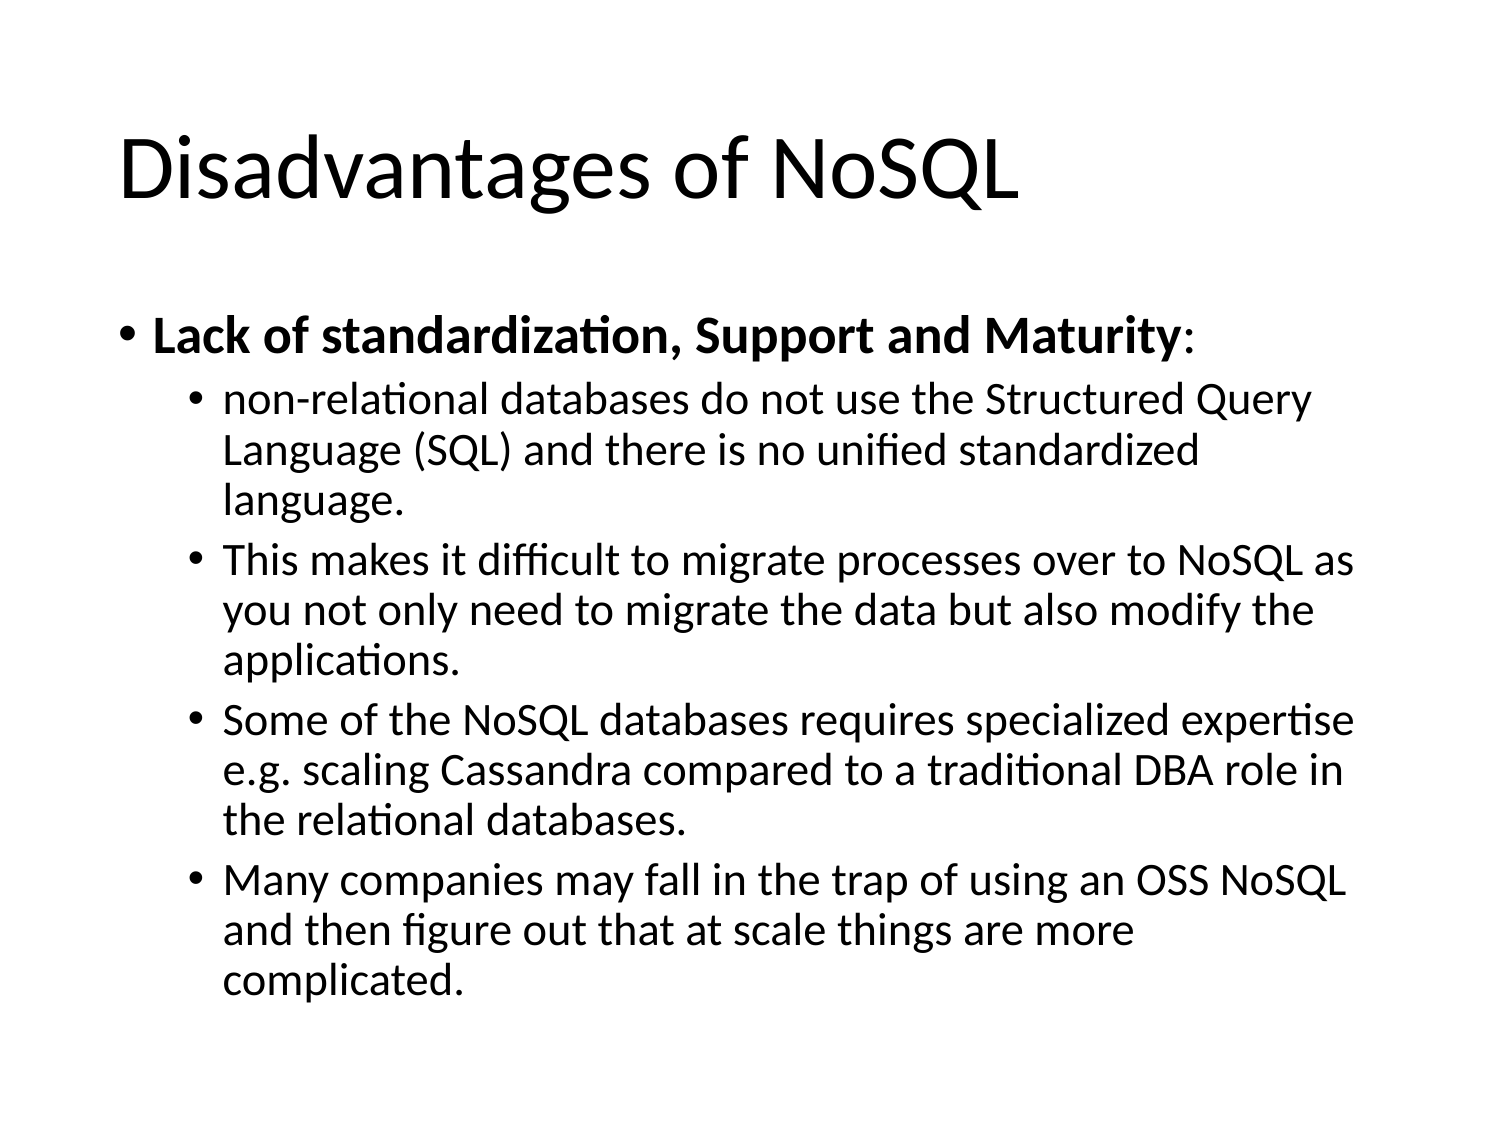

# Disadvantages of NoSQL
Lack of standardization, Support and Maturity:
non-relational databases do not use the Structured Query Language (SQL) and there is no unified standardized language.
This makes it difficult to migrate processes over to NoSQL as you not only need to migrate the data but also modify the applications.
Some of the NoSQL databases requires specialized expertise e.g. scaling Cassandra compared to a traditional DBA role in the relational databases.
Many companies may fall in the trap of using an OSS NoSQL and then figure out that at scale things are more complicated.